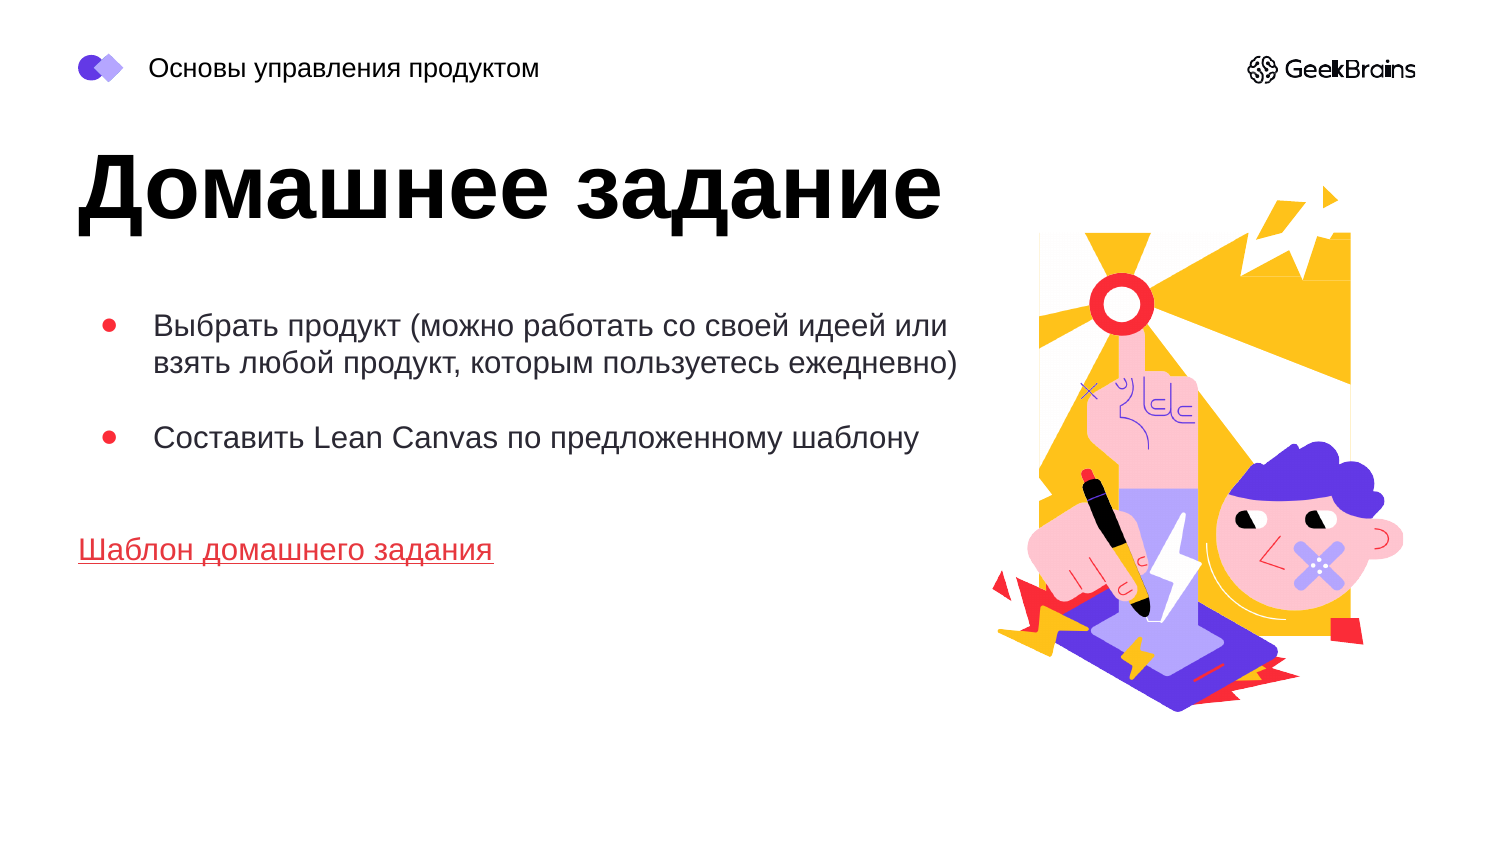

Основы управления продуктом

Домашнее задание

Выбрать продукт (можно работать со своей идеей или взять любой продукт, которым пользуетесь ежедневно)

Составить Lean Canvas по предложенному шаблону

Шаблон домашнего задания